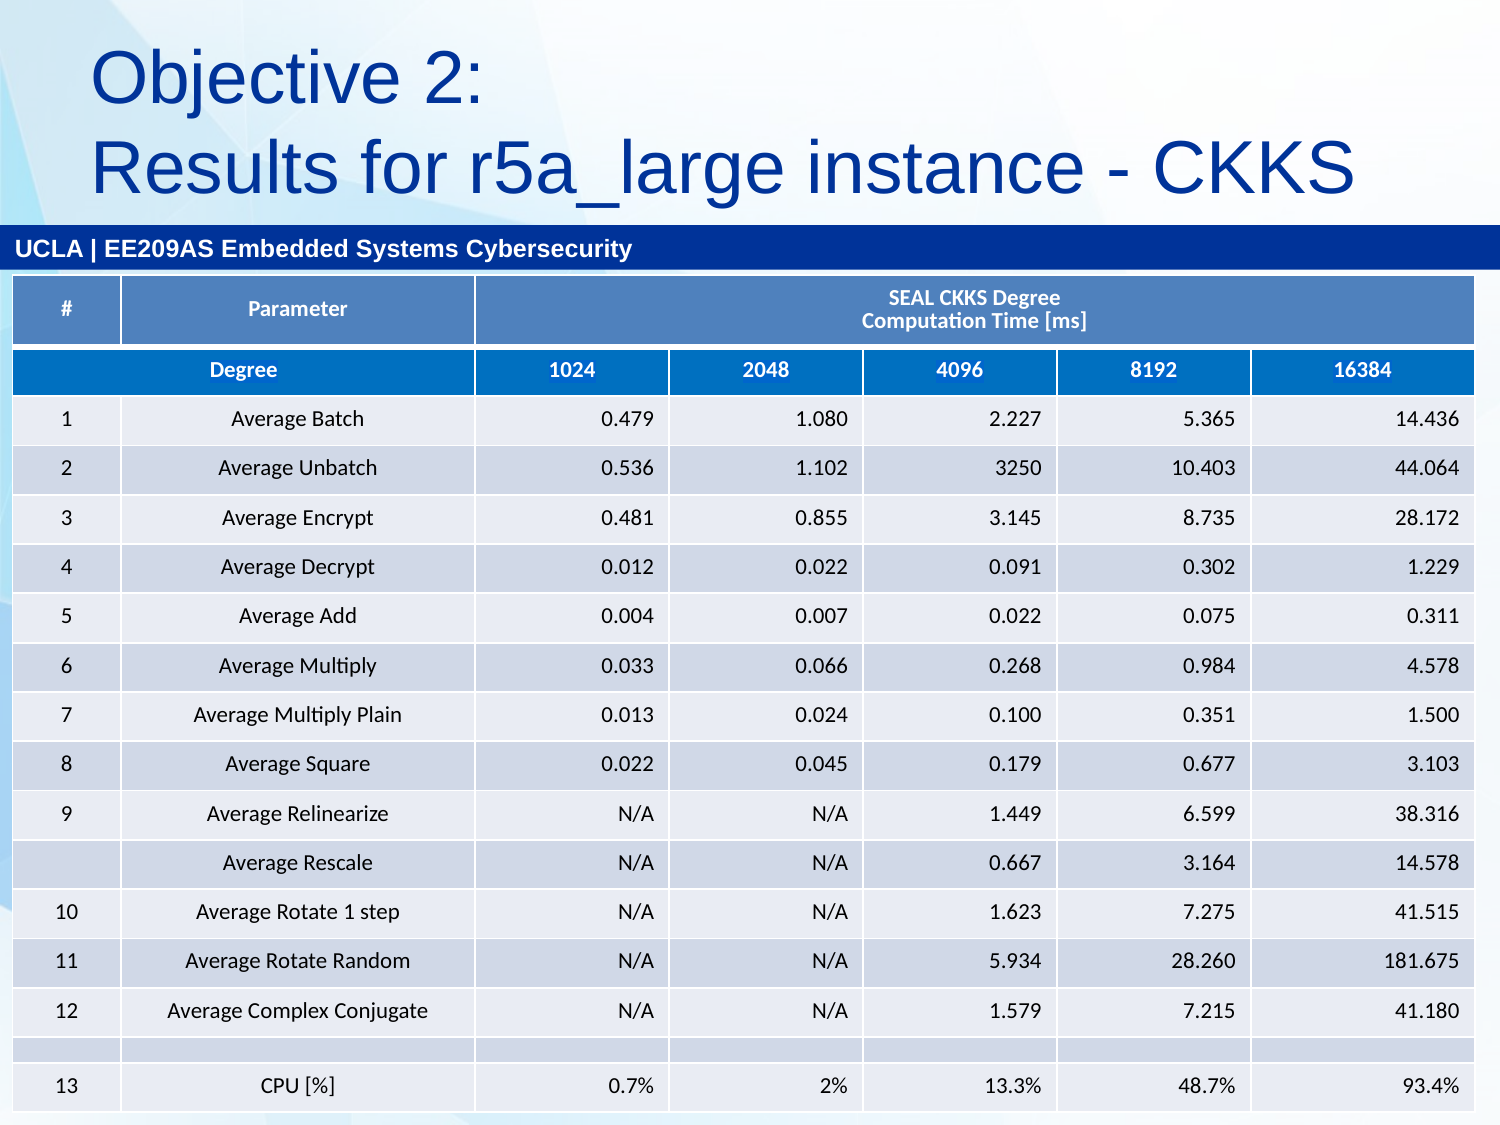

# Objective 2: Results for r5a_large instance - CKKS
| # | Parameter | SEAL CKKS Degree Computation Time [ms] |  |  |  |  |
| --- | --- | --- | --- | --- | --- | --- |
| Degree |  | 1024 | 2048 | 4096 | 8192 | 16384 |
| 1 | Average Batch | 0.479 | 1.080 | 2.227 | 5.365 | 14.436 |
| 2 | Average Unbatch | 0.536 | 1.102 | 3250 | 10.403 | 44.064 |
| 3 | Average Encrypt | 0.481 | 0.855 | 3.145 | 8.735 | 28.172 |
| 4 | Average Decrypt | 0.012 | 0.022 | 0.091 | 0.302 | 1.229 |
| 5 | Average Add | 0.004 | 0.007 | 0.022 | 0.075 | 0.311 |
| 6 | Average Multiply | 0.033 | 0.066 | 0.268 | 0.984 | 4.578 |
| 7 | Average Multiply Plain | 0.013 | 0.024 | 0.100 | 0.351 | 1.500 |
| 8 | Average Square | 0.022 | 0.045 | 0.179 | 0.677 | 3.103 |
| 9 | Average Relinearize | N/A | N/A | 1.449 | 6.599 | 38.316 |
|  | Average Rescale | N/A | N/A | 0.667 | 3.164 | 14.578 |
| 10 | Average Rotate 1 step | N/A | N/A | 1.623 | 7.275 | 41.515 |
| 11 | Average Rotate Random | N/A | N/A | 5.934 | 28.260 | 181.675 |
| 12 | Average Complex Conjugate | N/A | N/A | 1.579 | 7.215 | 41.180 |
|  |  |  |  |  |  |  |
| 13 | CPU [%] | 0.7% | 2% | 13.3% | 48.7% | 93.4% |